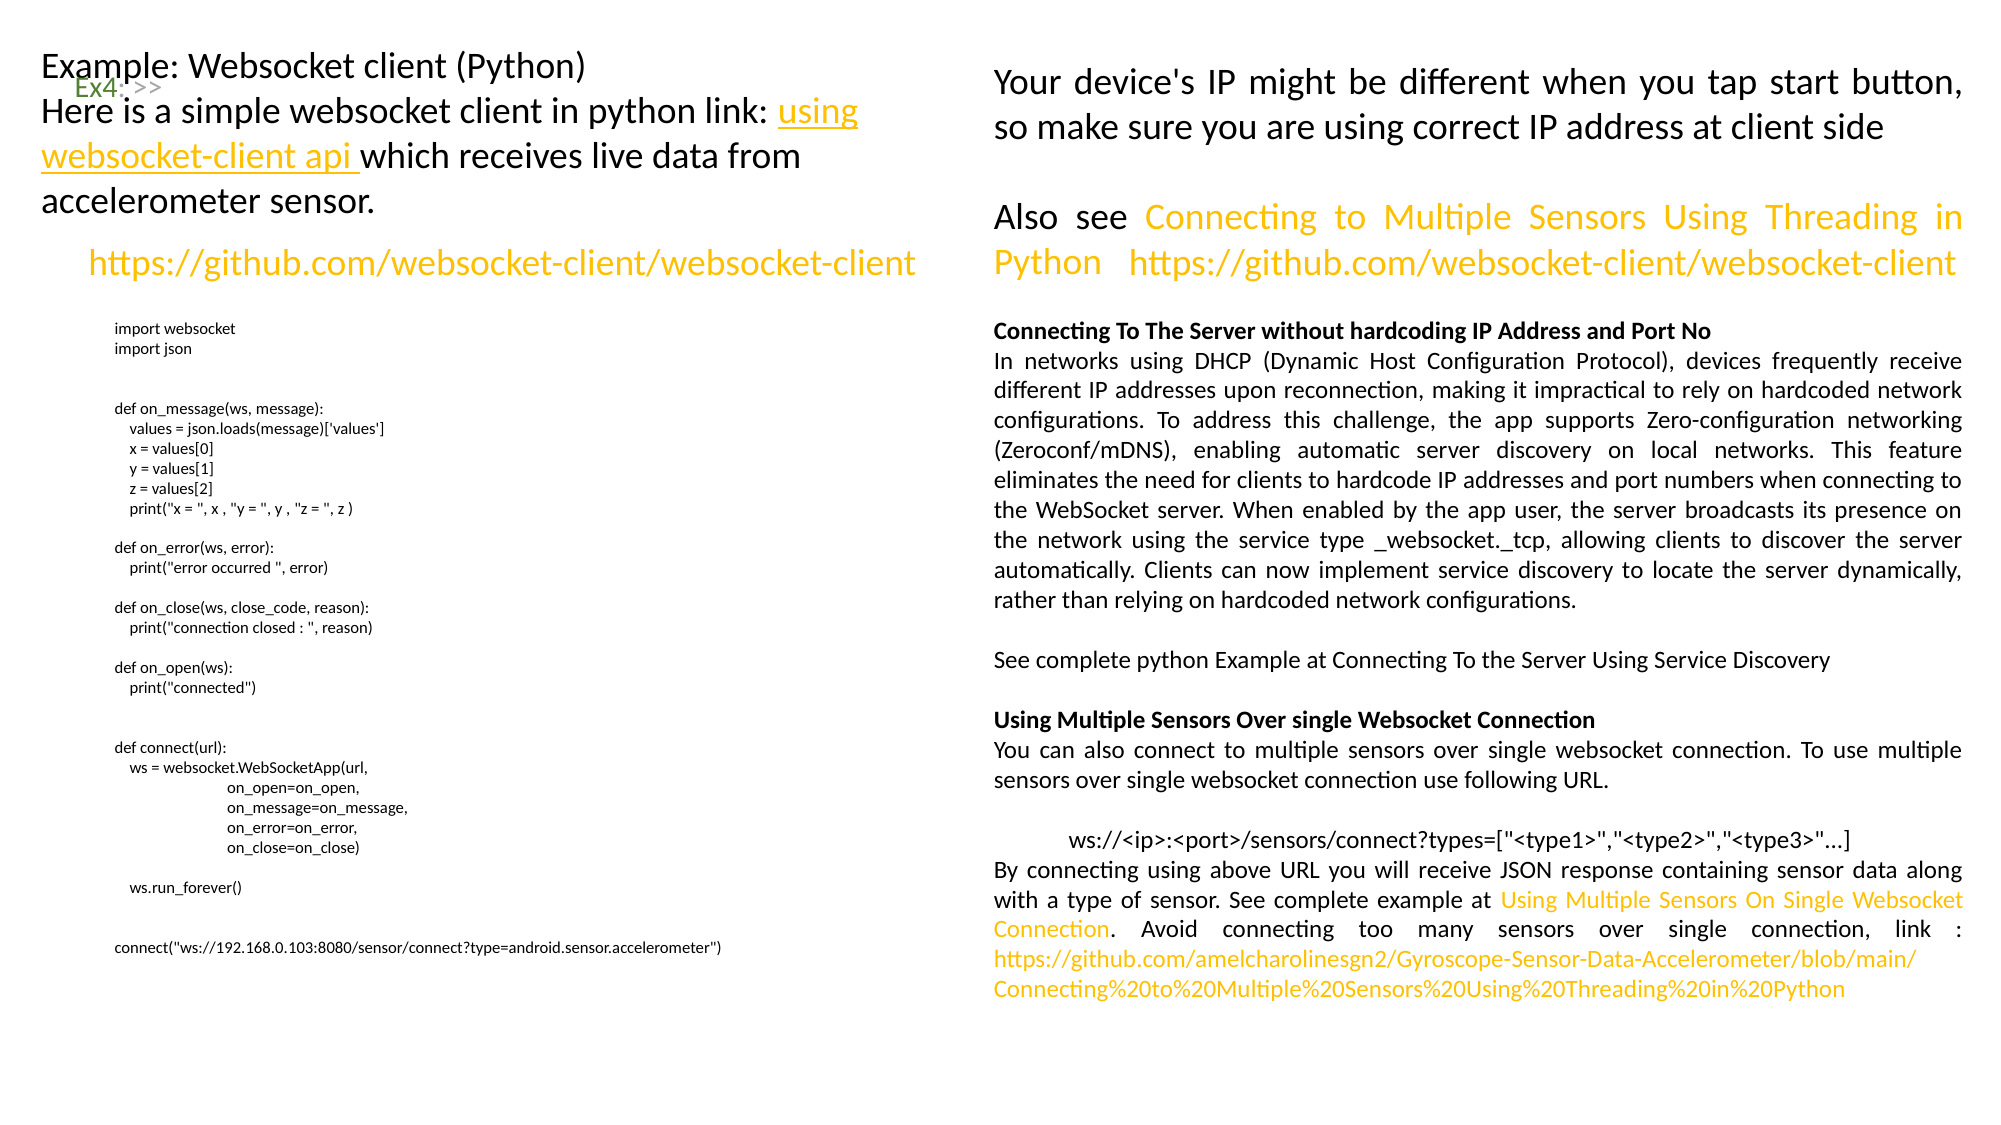

Example: Websocket client (Python)
Here is a simple websocket client in python link: using websocket-client api which receives live data from accelerometer sensor.
Your device's IP might be different when you tap start button, so make sure you are using correct IP address at client side

Also see Connecting to Multiple Sensors Using Threading in Python
# Ex4: >>
https://github.com/websocket-client/websocket-client
https://github.com/websocket-client/websocket-client
Connecting To The Server without hardcoding IP Address and Port No
In networks using DHCP (Dynamic Host Configuration Protocol), devices frequently receive different IP addresses upon reconnection, making it impractical to rely on hardcoded network configurations. To address this challenge, the app supports Zero-configuration networking (Zeroconf/mDNS), enabling automatic server discovery on local networks. This feature eliminates the need for clients to hardcode IP addresses and port numbers when connecting to the WebSocket server. When enabled by the app user, the server broadcasts its presence on the network using the service type _websocket._tcp, allowing clients to discover the server automatically. Clients can now implement service discovery to locate the server dynamically, rather than relying on hardcoded network configurations.

See complete python Example at Connecting To the Server Using Service Discovery

Using Multiple Sensors Over single Websocket Connection
You can also connect to multiple sensors over single websocket connection. To use multiple sensors over single websocket connection use following URL.

             ws://<ip>:<port>/sensors/connect?types=["<type1>","<type2>","<type3>"...]
By connecting using above URL you will receive JSON response containing sensor data along with a type of sensor. See complete example at Using Multiple Sensors On Single Websocket Connection. Avoid connecting too many sensors over single connection, link : https://github.com/amelcharolinesgn2/Gyroscope-Sensor-Data-Accelerometer/blob/main/Connecting%20to%20Multiple%20Sensors%20Using%20Threading%20in%20Python
import websocket
import json

def on_message(ws, message):
    values = json.loads(message)['values']
    x = values[0]
    y = values[1]
    z = values[2]
    print("x = ", x , "y = ", y , "z = ", z )

def on_error(ws, error):
    print("error occurred ", error)

def on_close(ws, close_code, reason):
    print("connection closed : ", reason)

def on_open(ws):
    print("connected")

def connect(url):
    ws = websocket.WebSocketApp(url,
                              on_open=on_open,
                              on_message=on_message,
                              on_error=on_error,
                              on_close=on_close)

    ws.run_forever()

connect("ws://192.168.0.103:8080/sensor/connect?type=android.sensor.accelerometer")